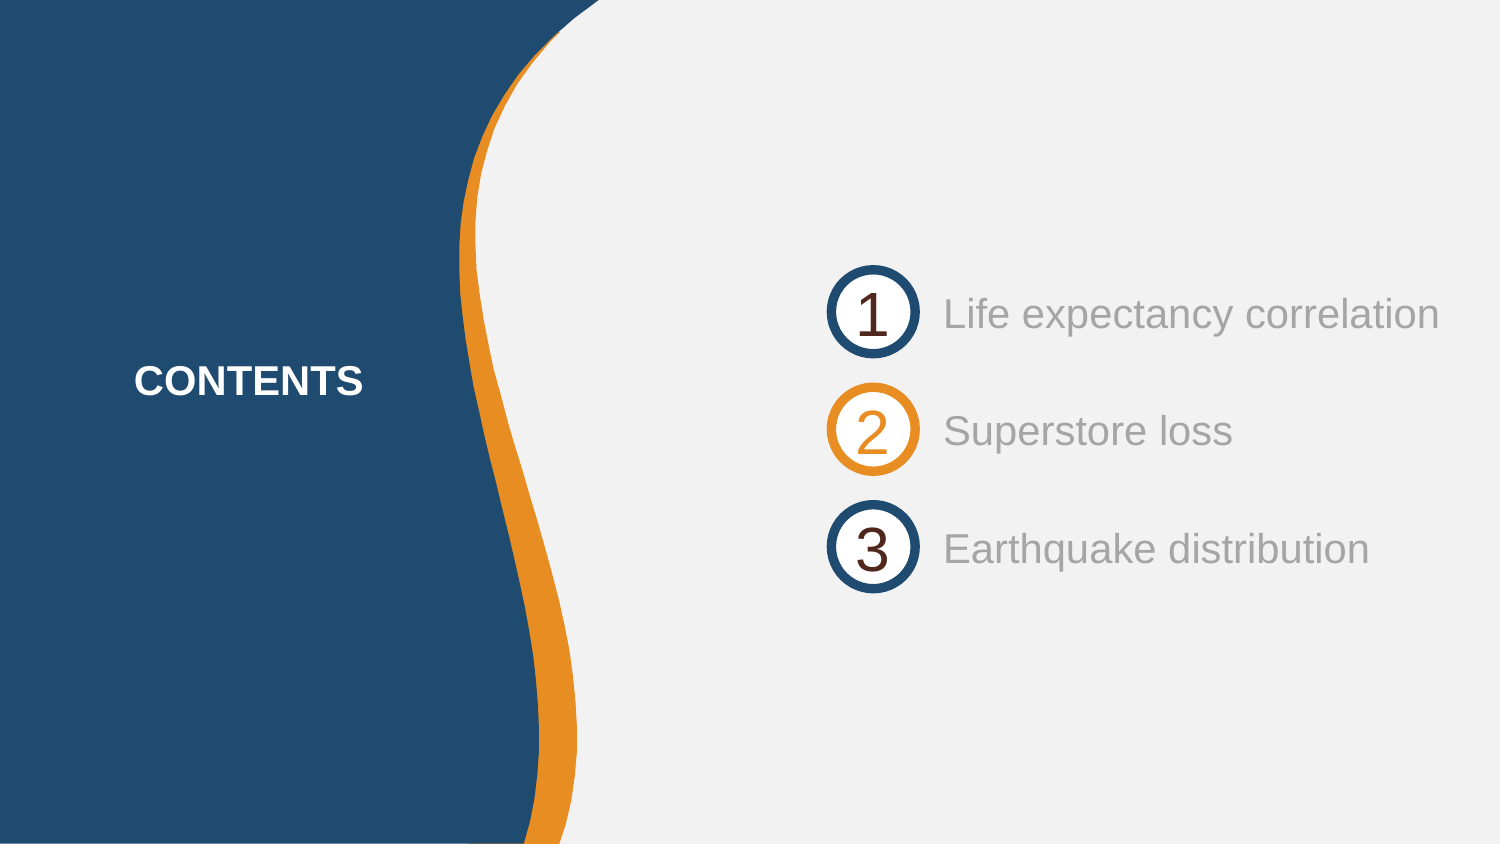

1
Life expectancy correlation

CONTENTS
2
Superstore loss
3
Earthquake distribution